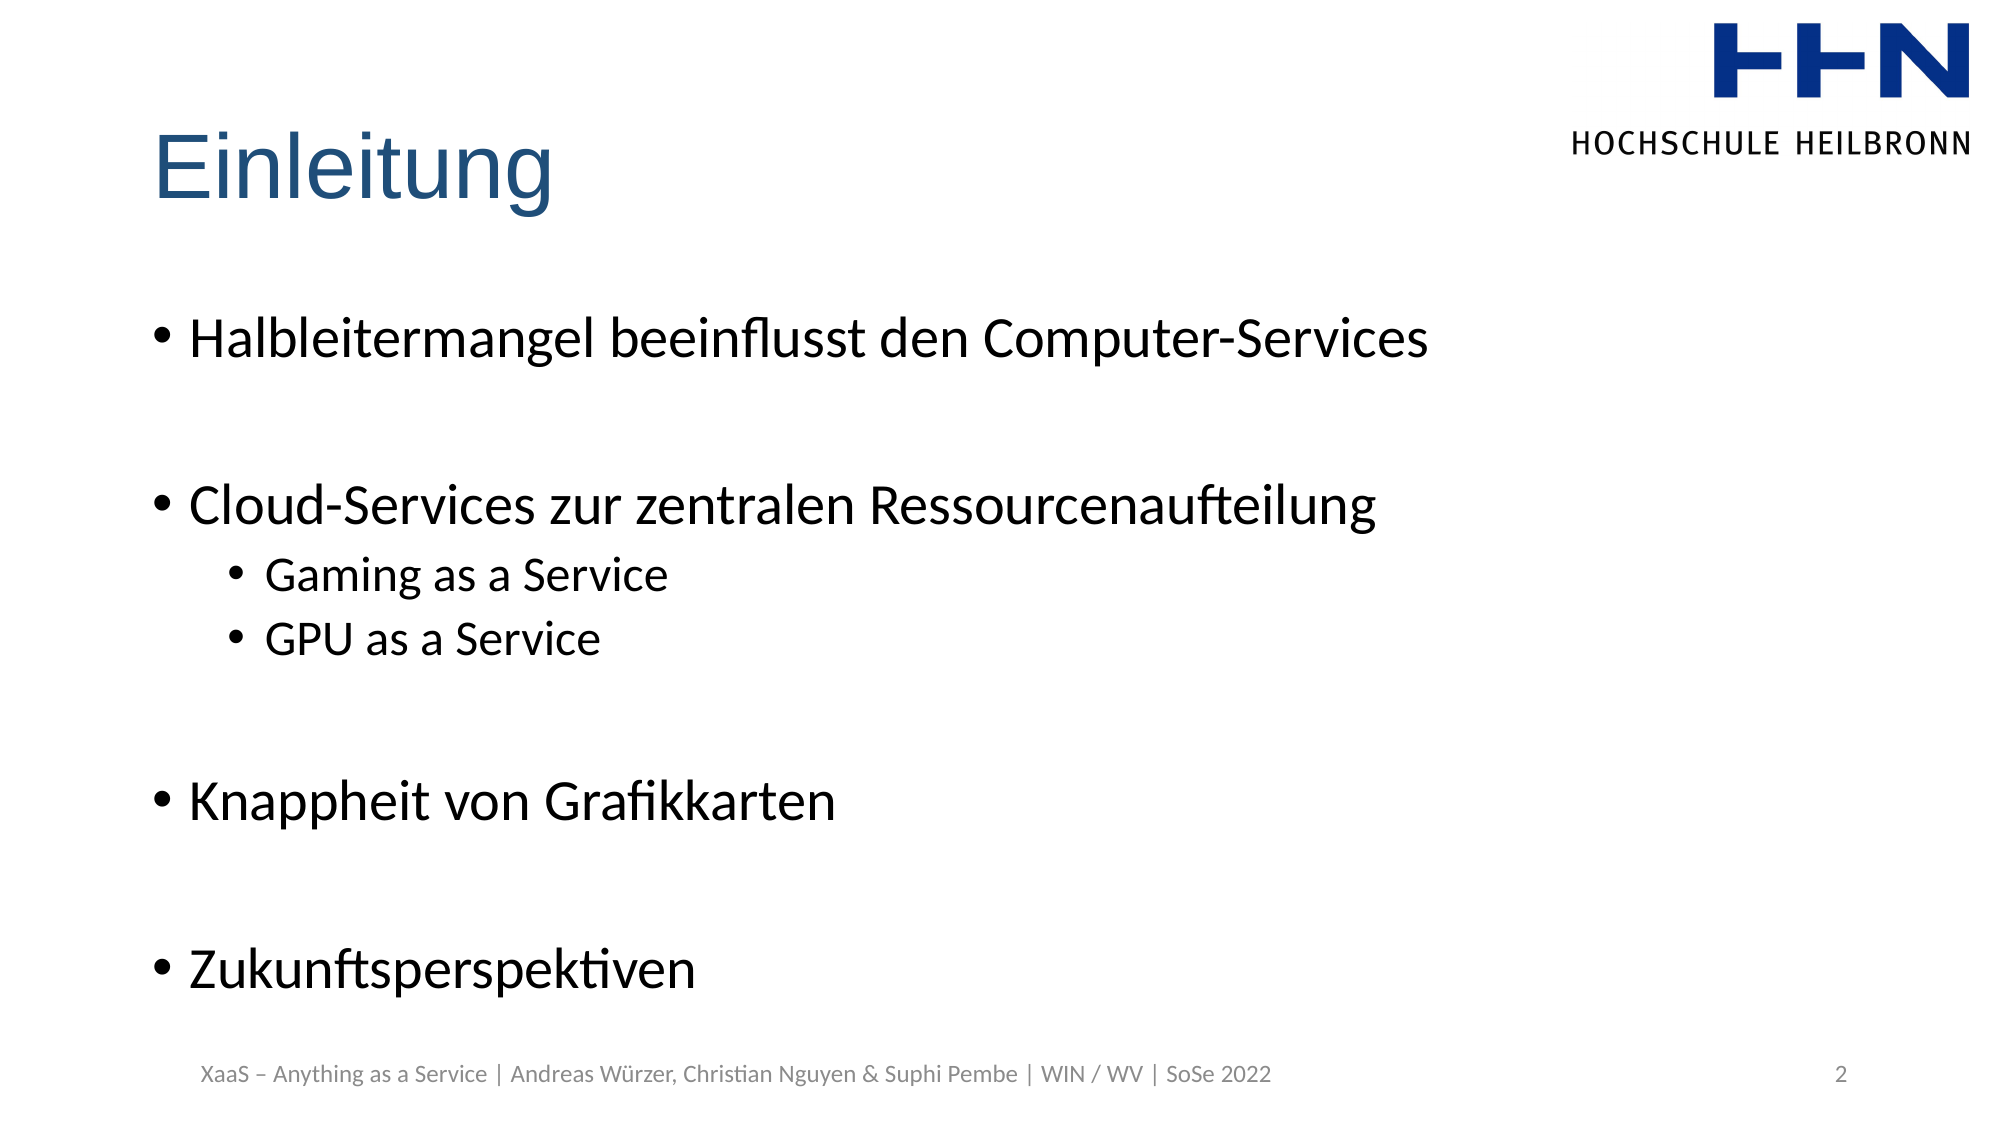

# Einleitung
Halbleitermangel beeinflusst den Computer-Services

Cloud-Services zur zentralen Ressourcenaufteilung
Gaming as a Service
GPU as a Service

Knappheit von Grafikkarten

Zukunftsperspektiven
XaaS – Anything as a Service | Andreas Würzer, Christian Nguyen & Suphi Pembe | WIN / WV | SoSe 2022
2